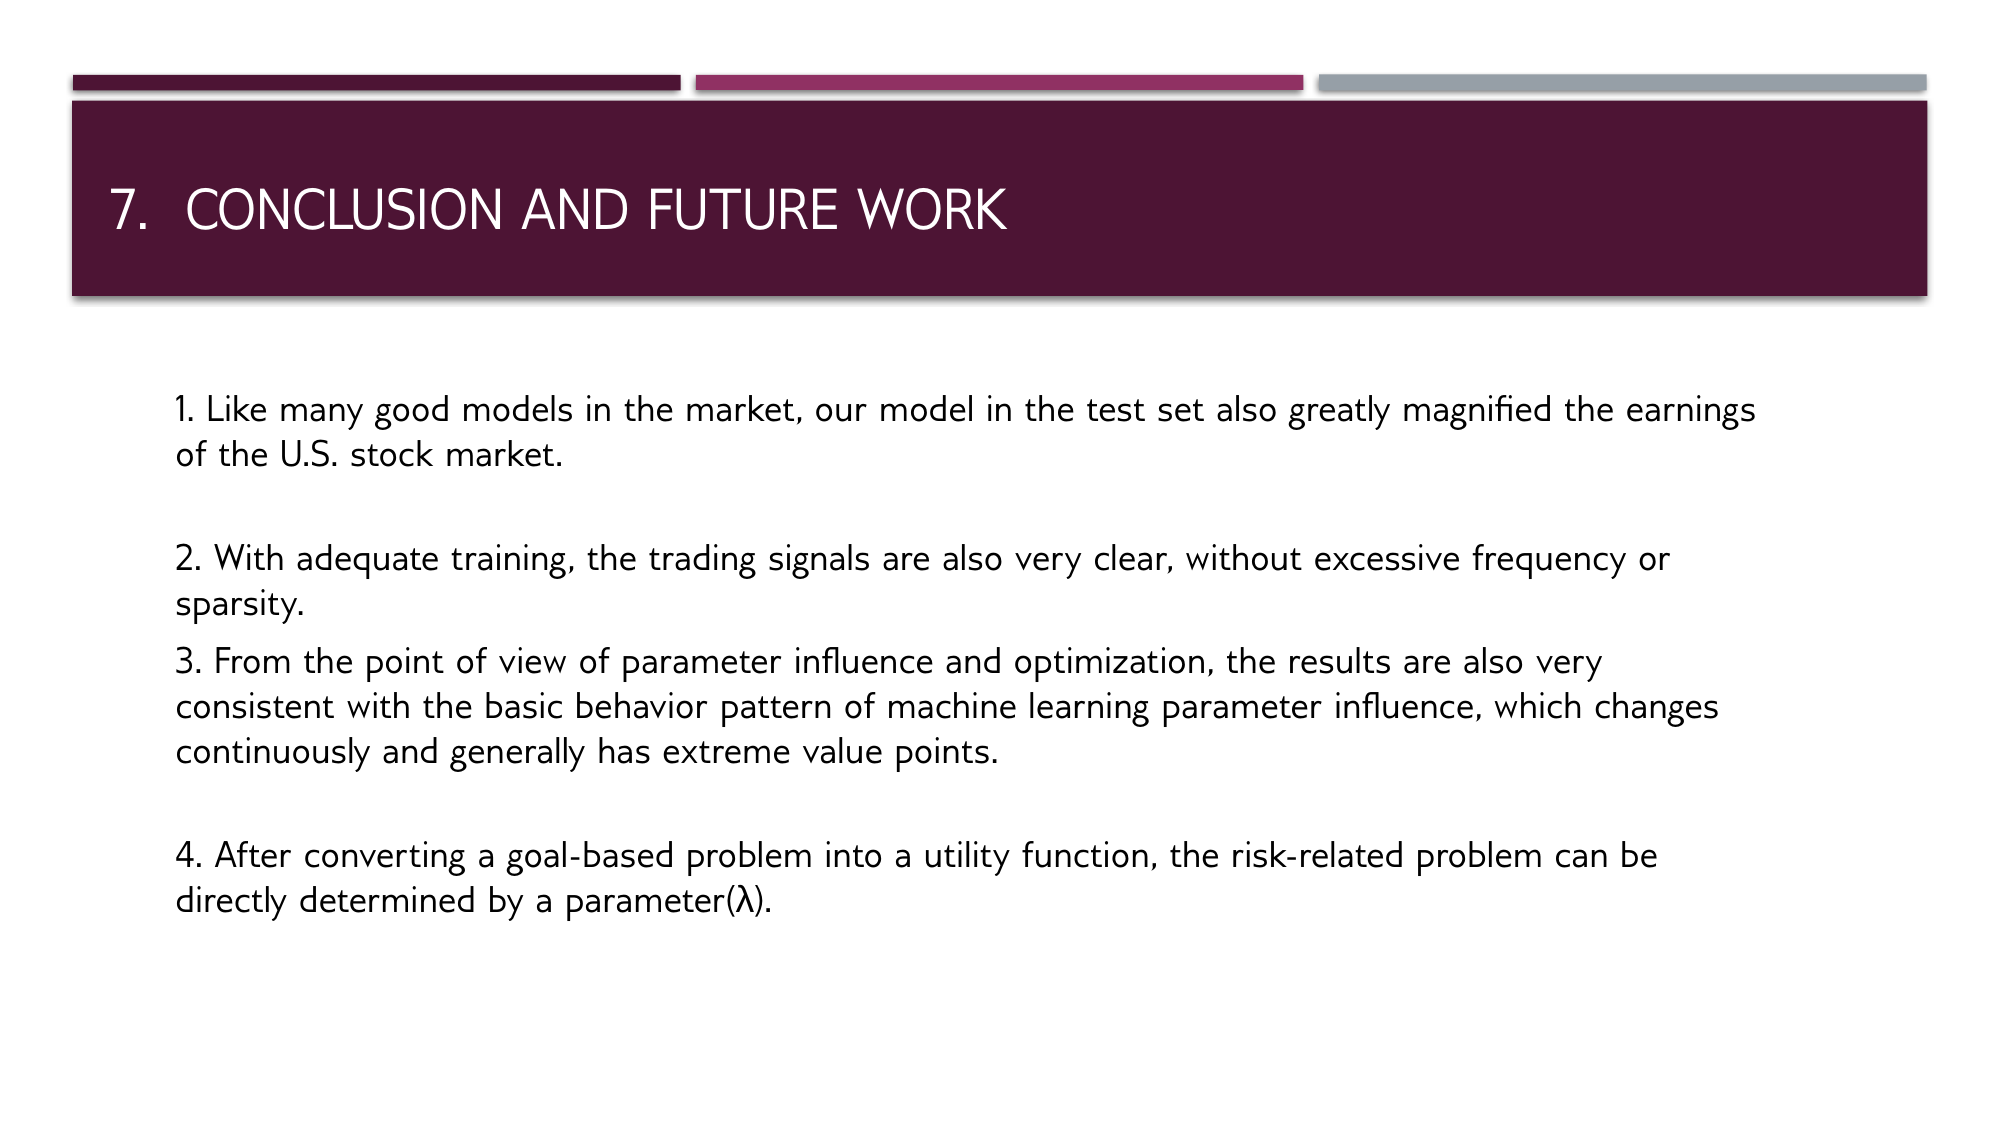

# 7.  Conclusion and Future work
1. Like many good models in the market, our model in the test set also greatly magnified the earnings of the U.S. stock market.
2. With adequate training, the trading signals are also very clear, without excessive frequency or sparsity.
3. From the point of view of parameter influence and optimization, the results are also very consistent with the basic behavior pattern of machine learning parameter influence, which changes continuously and generally has extreme value points.
4. After converting a goal-based problem into a utility function, the risk-related problem can be directly determined by a parameter(λ).